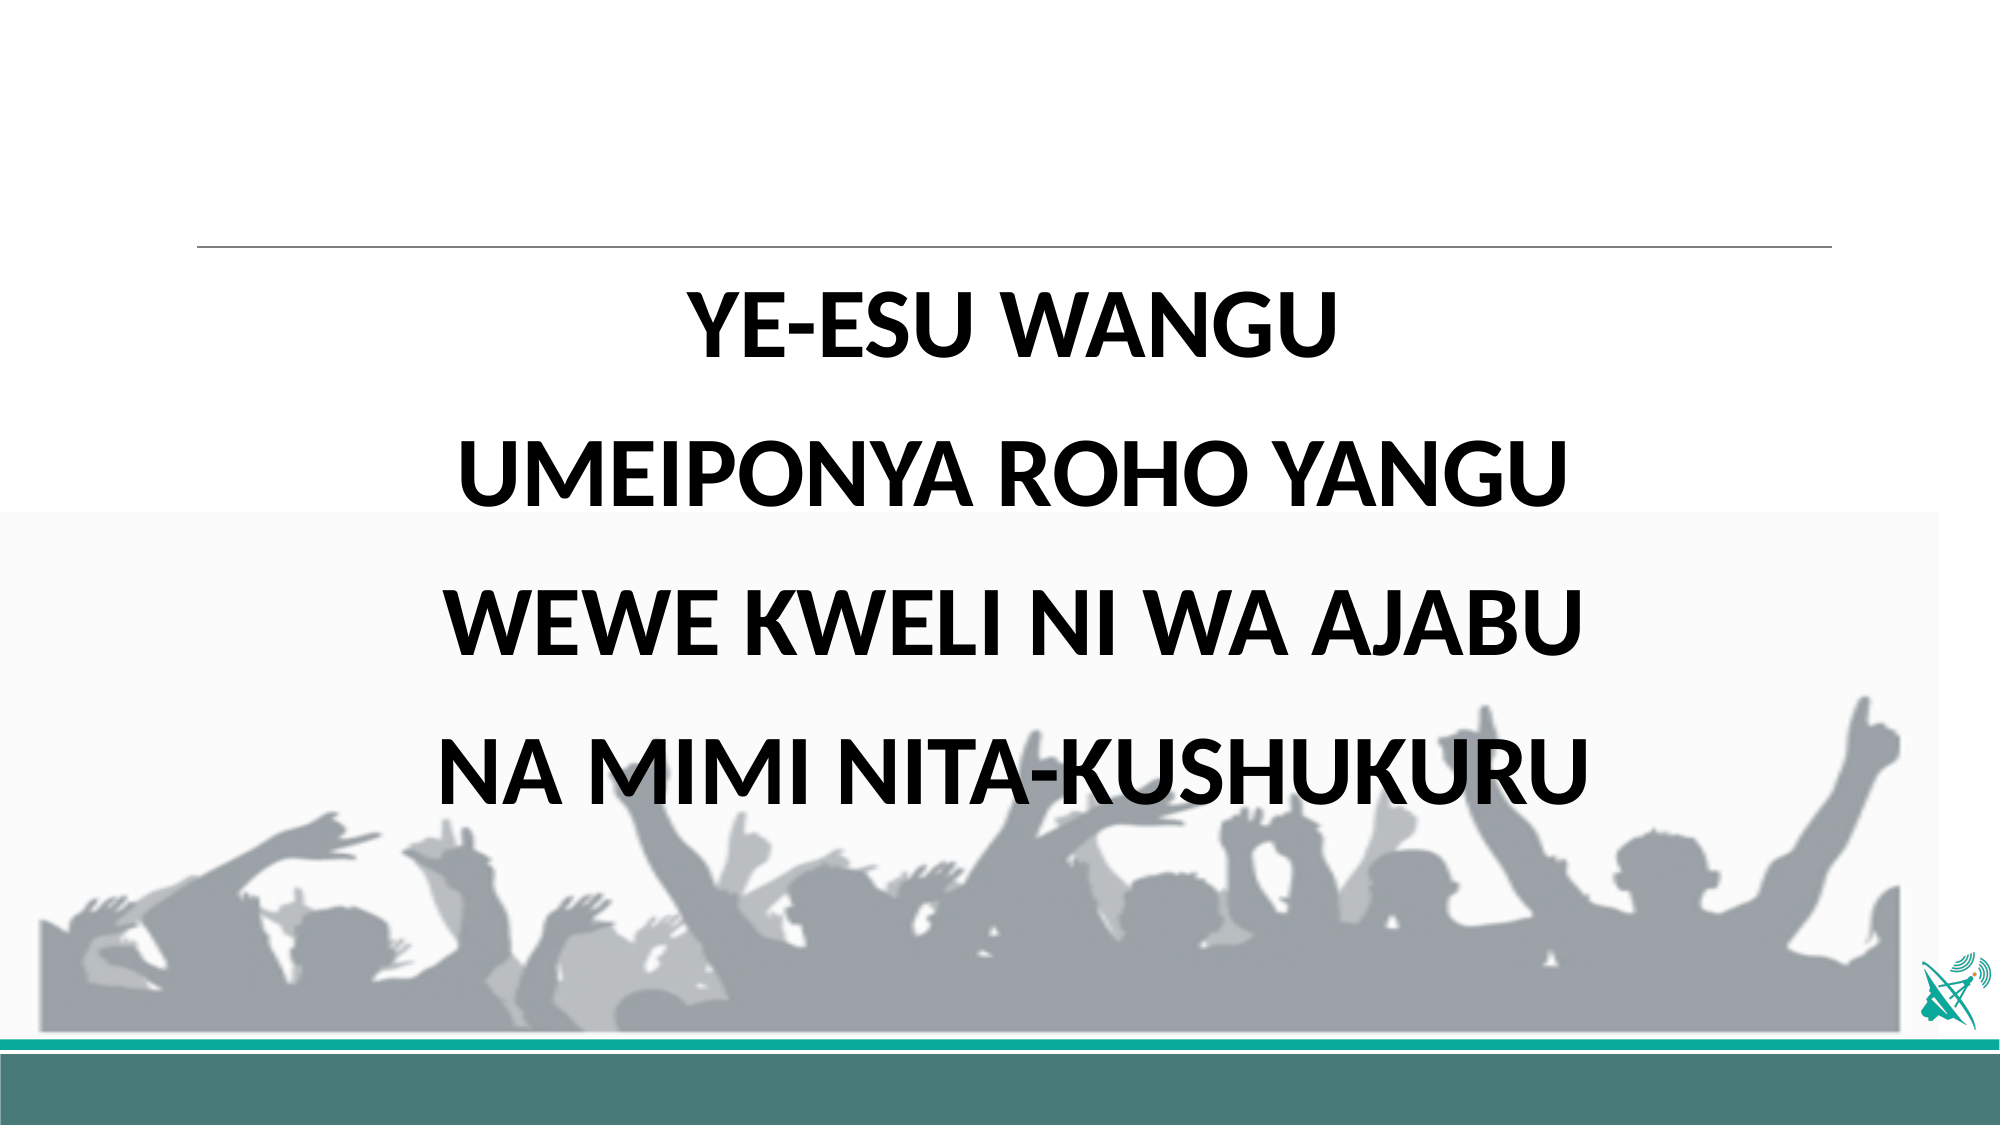

YE-ESU WANGU
UMEIPONYA ROHO YANGU
WEWE KWELI NI WA AJABU
NA MIMI NITA-KUSHUKURU